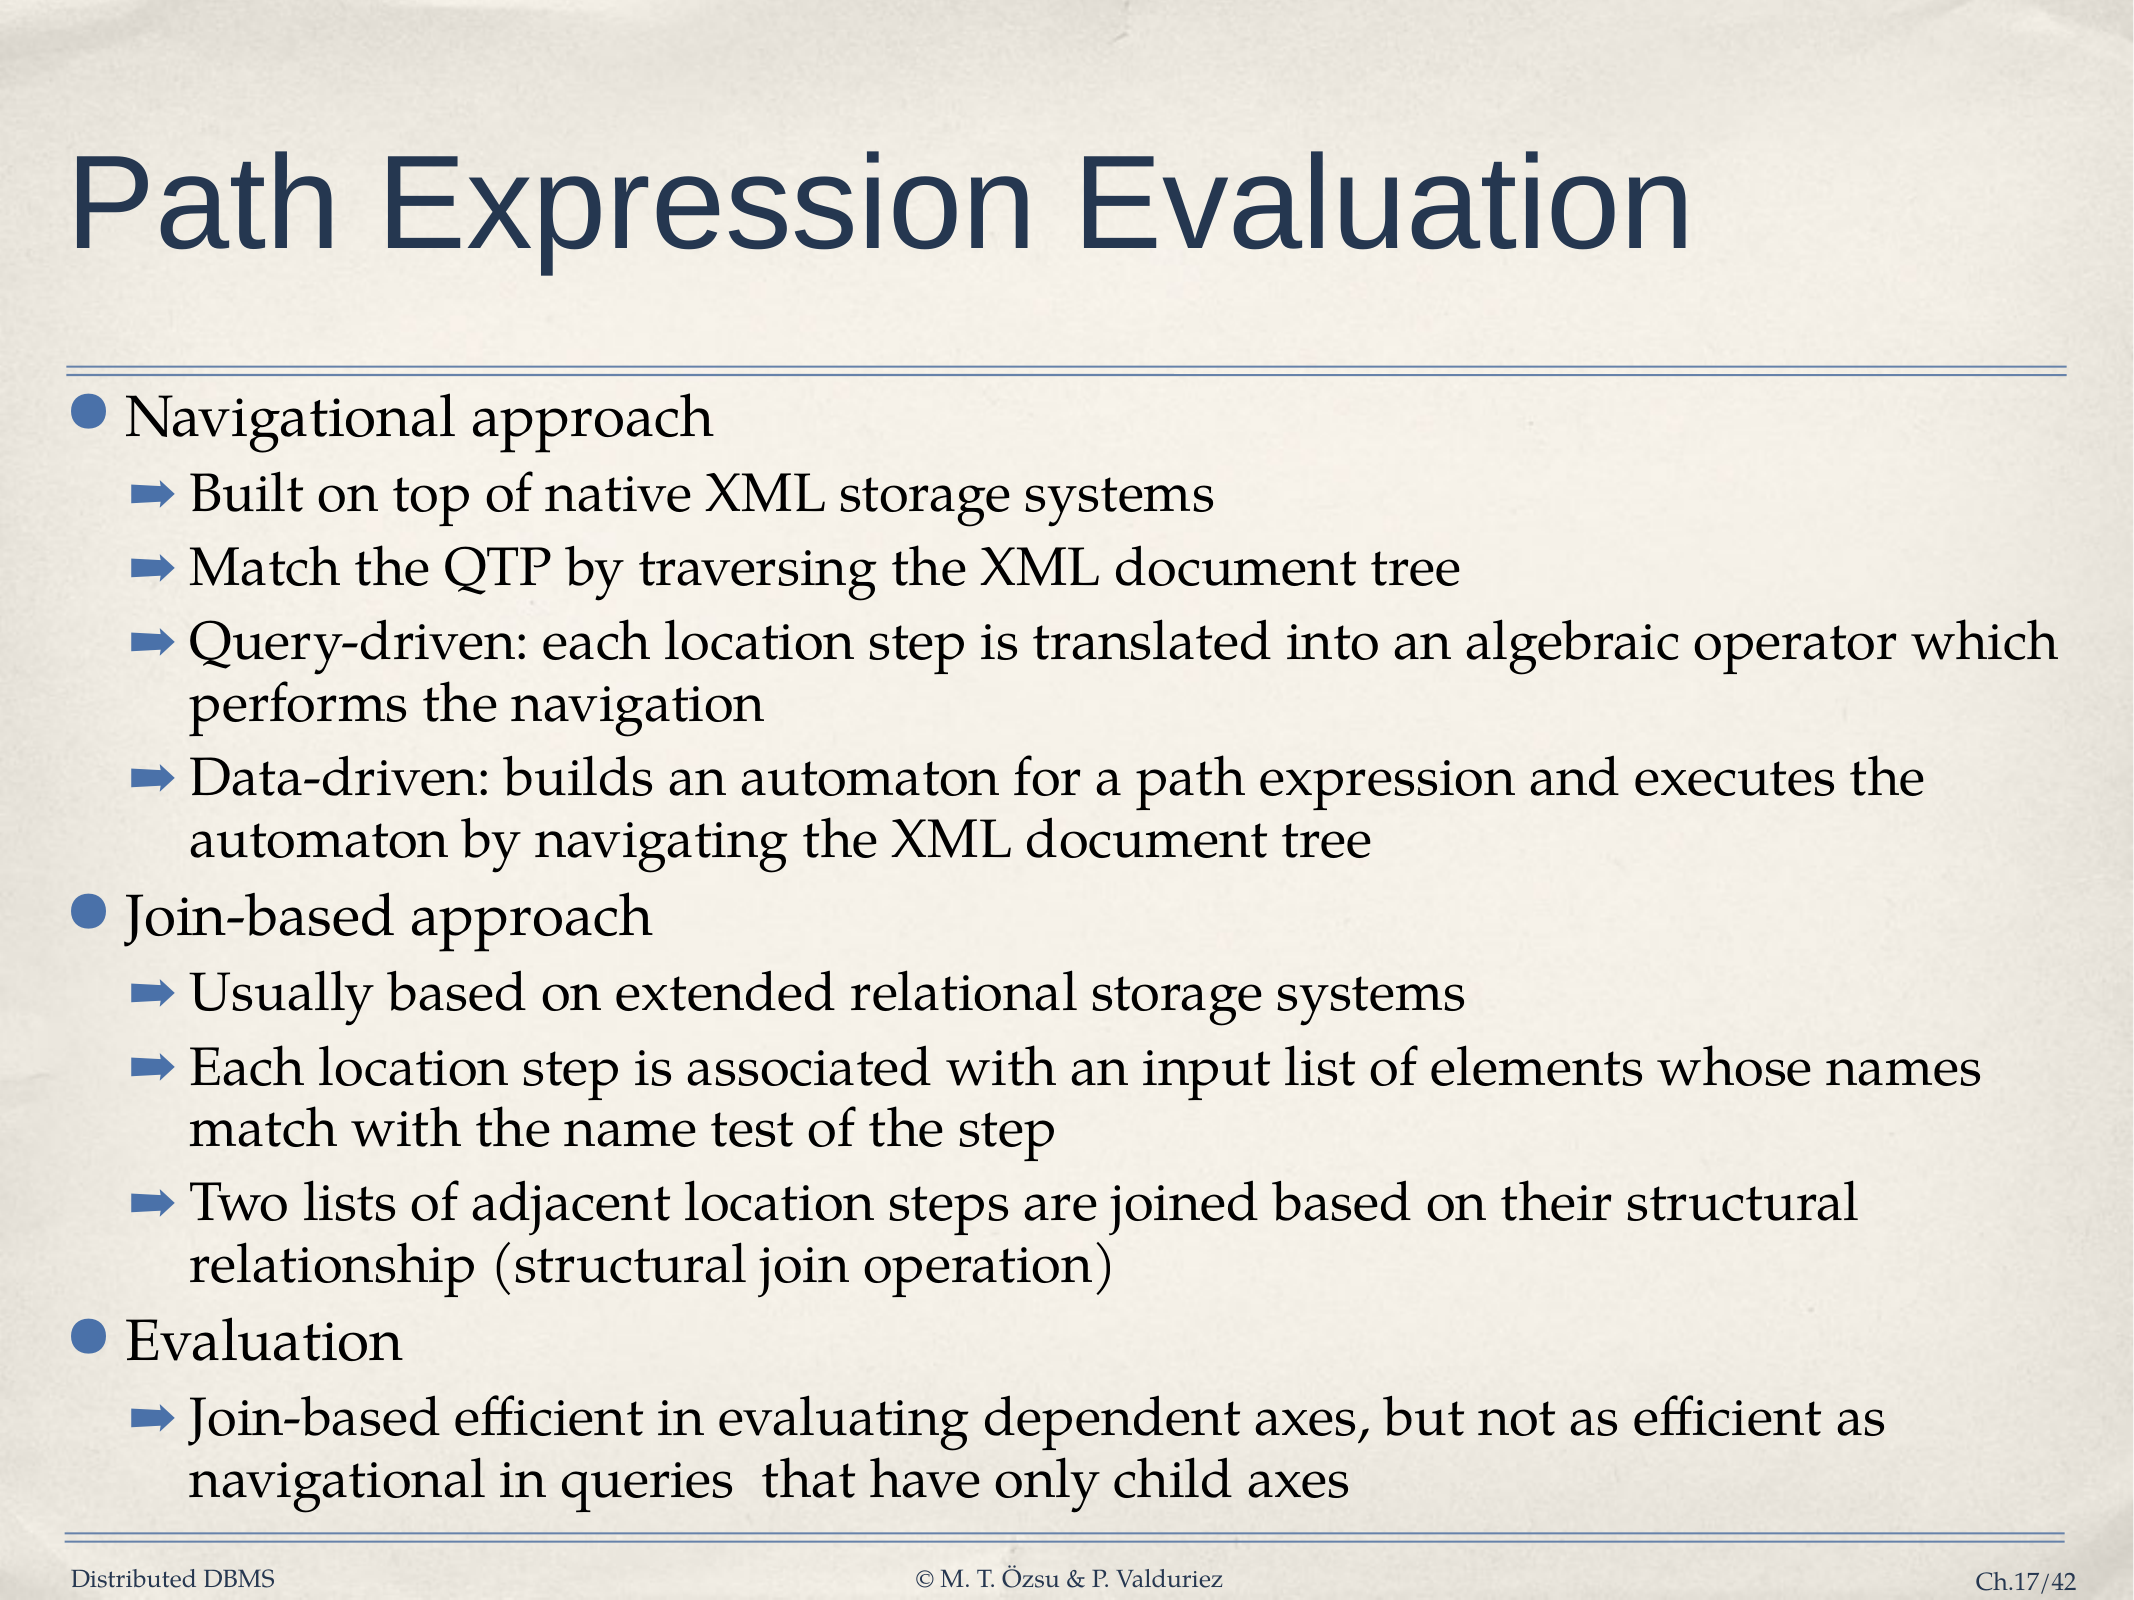

# Path Expression Evaluation
Navigational approach
Built on top of native XML storage systems
Match the QTP by traversing the XML document tree
Query-driven: each location step is translated into an algebraic operator which performs the navigation
Data-driven: builds an automaton for a path expression and executes the automaton by navigating the XML document tree
Join-based approach
Usually based on extended relational storage systems
Each location step is associated with an input list of elements whose names match with the name test of the step
Two lists of adjacent location steps are joined based on their structural relationship (structural join operation)
Evaluation
Join-based efficient in evaluating dependent axes, but not as efficient as navigational in queries  that have only child axes